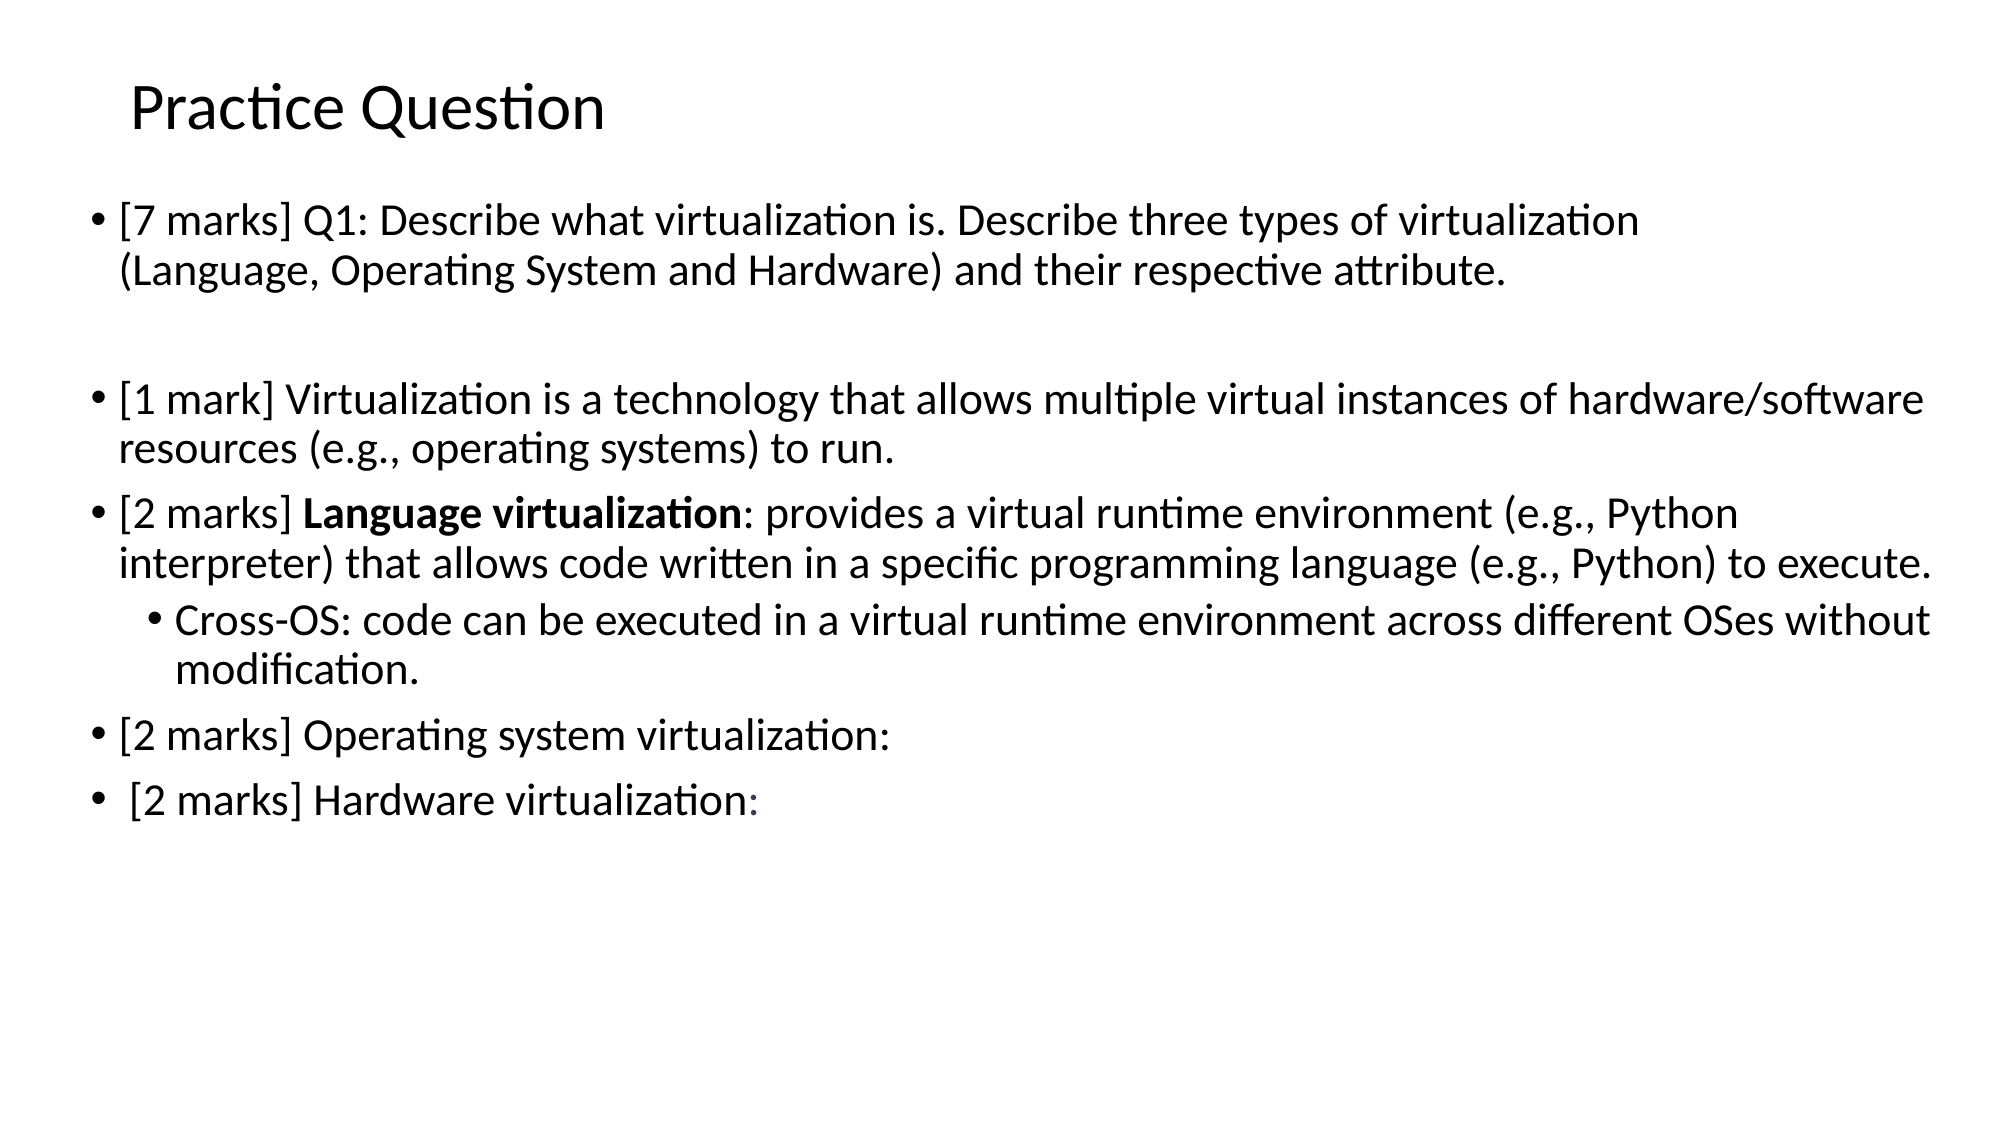

# Practice Question
[7 marks] Q1: Describe what virtualization is. Describe three types of virtualization (Language, Operating System and Hardware) and their respective attribute.

[1 mark] Virtualization is a technology that allows multiple virtual instances of hardware/software resources (e.g., operating systems) to run.
[2 marks] Language virtualization: provides a virtual runtime environment (e.g., Python interpreter) that allows code written in a specific programming language (e.g., Python) to execute.
Cross-OS: code can be executed in a virtual runtime environment across different OSes without modification.
[2 marks] Operating system virtualization:
 [2 marks] Hardware virtualization: